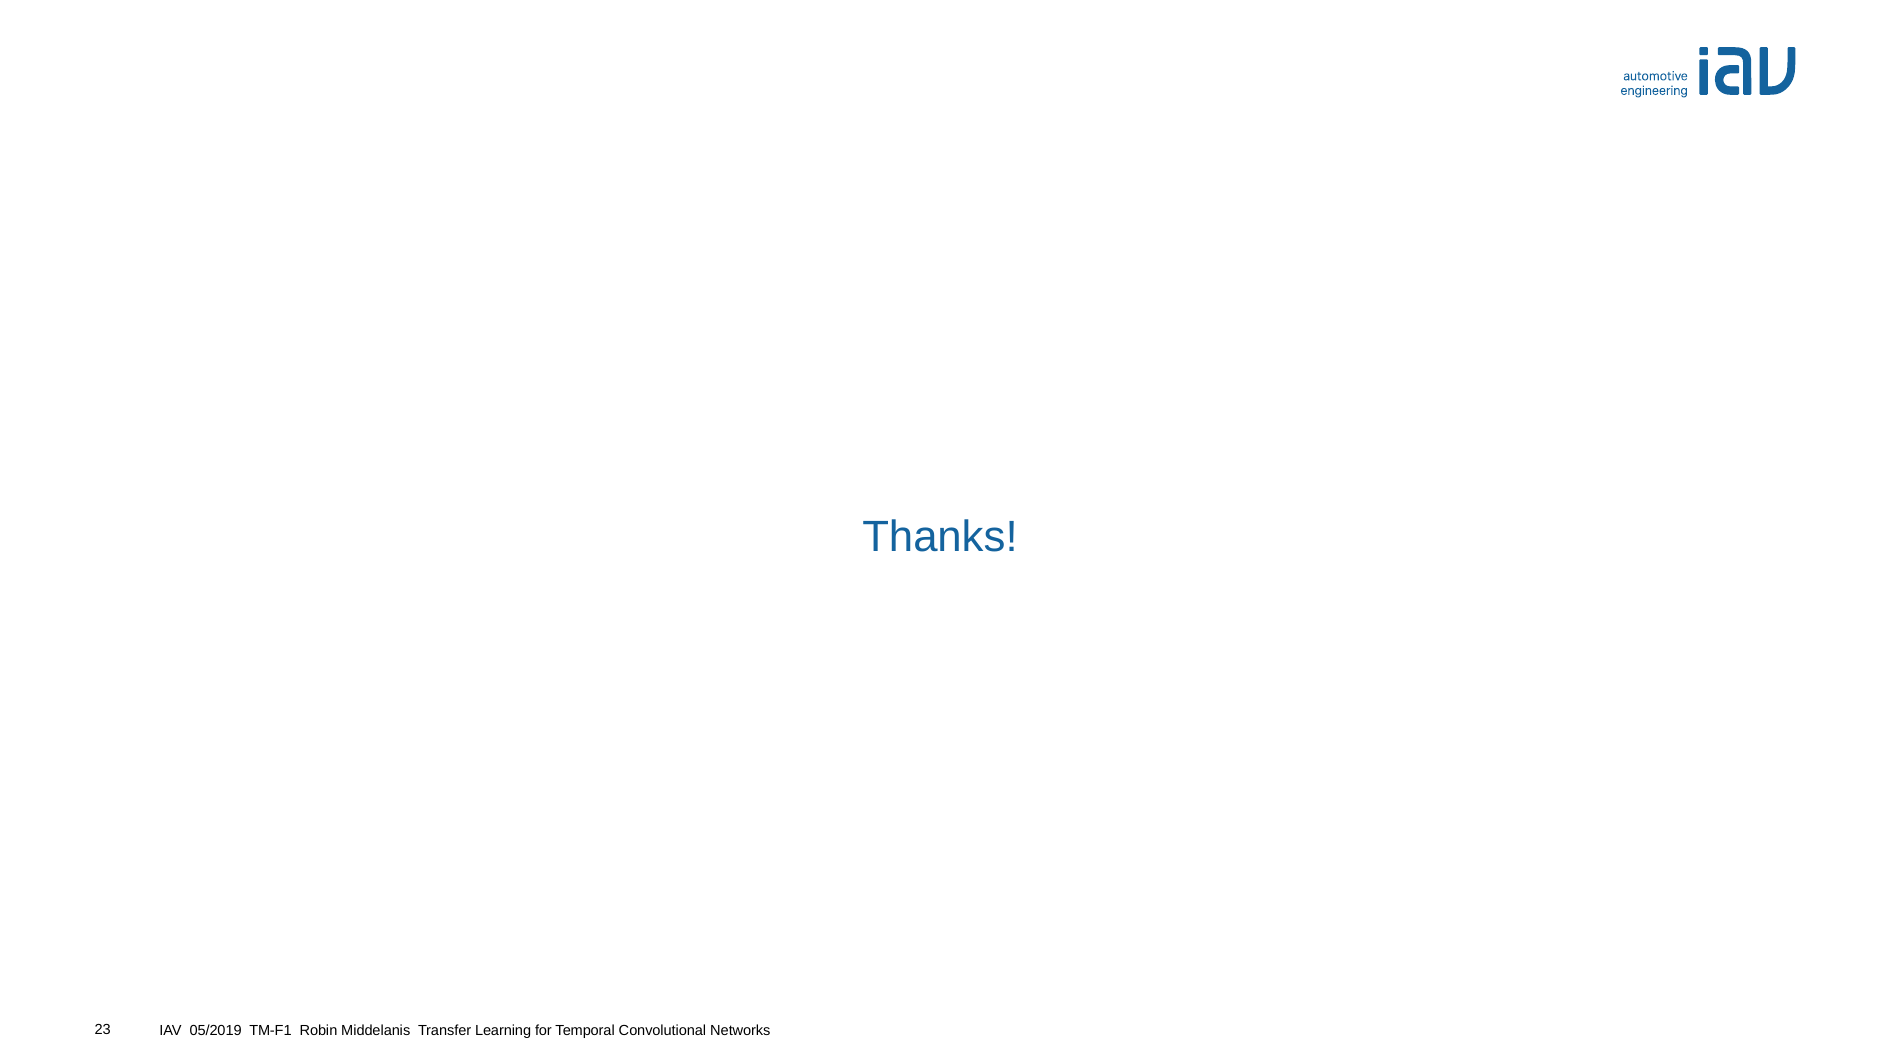

# Thanks!
23
IAV  05/2019  TM-F1  Robin Middelanis  Transfer Learning for Temporal Convolutional Networks